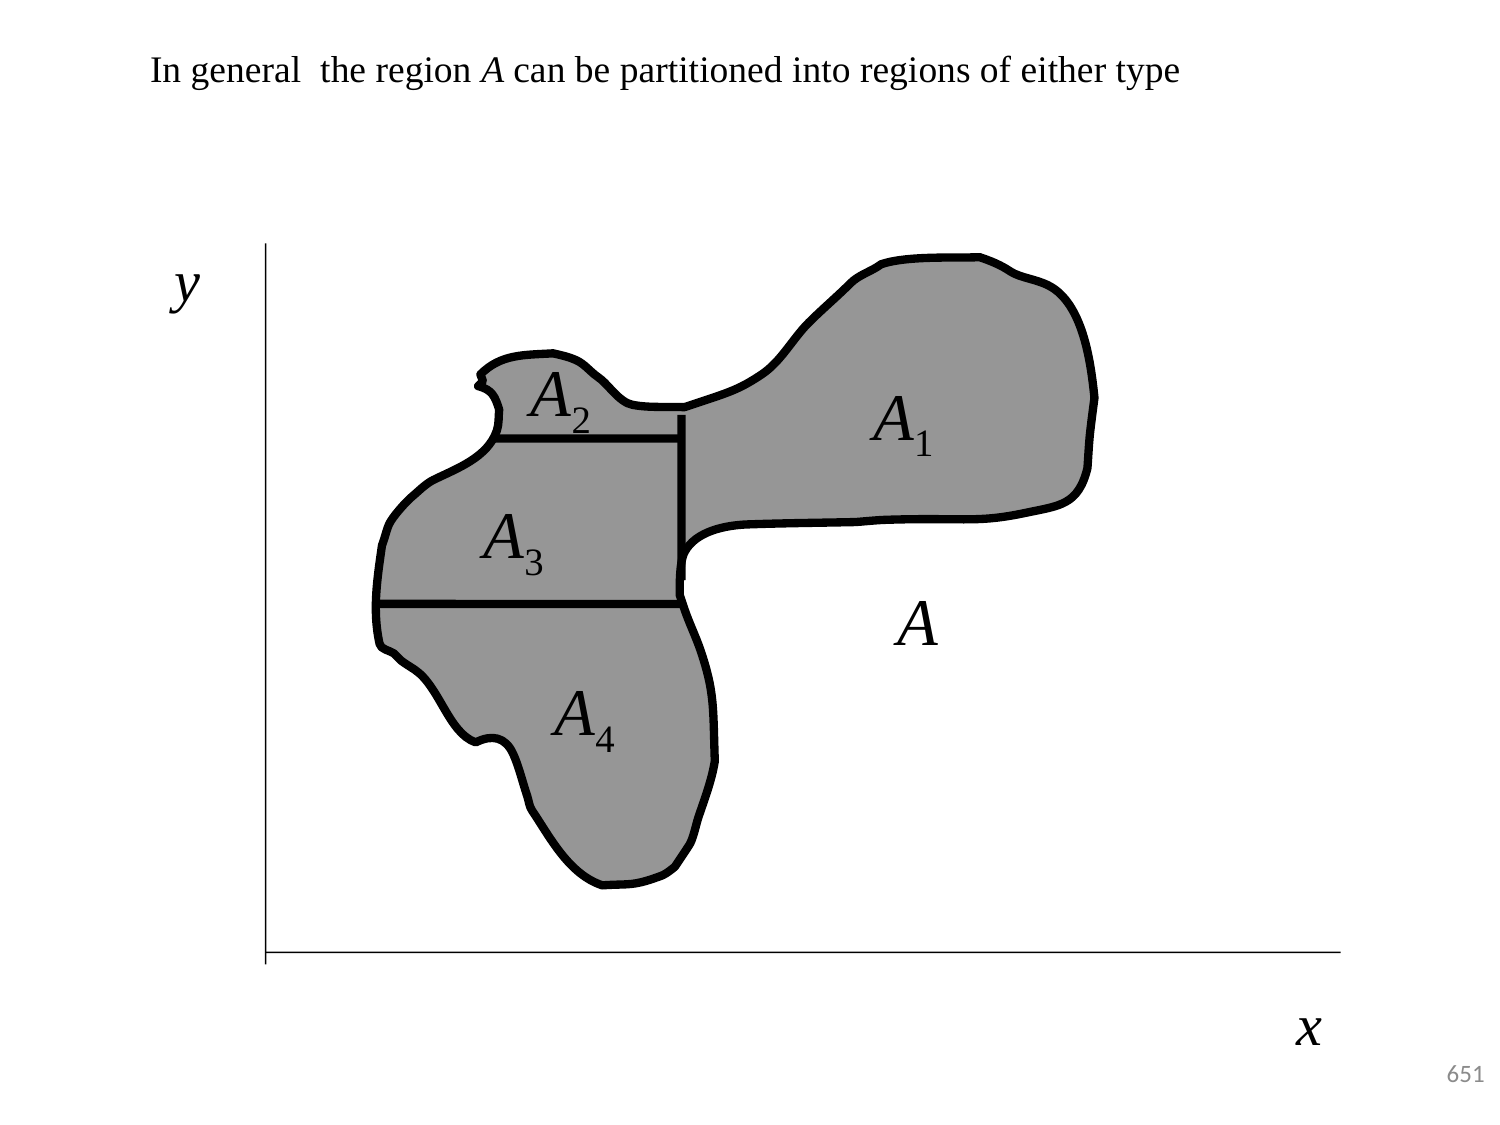

In general  the region A can be partitioned into regions of either type
y

A2
A1

A3
A

A4

x
651